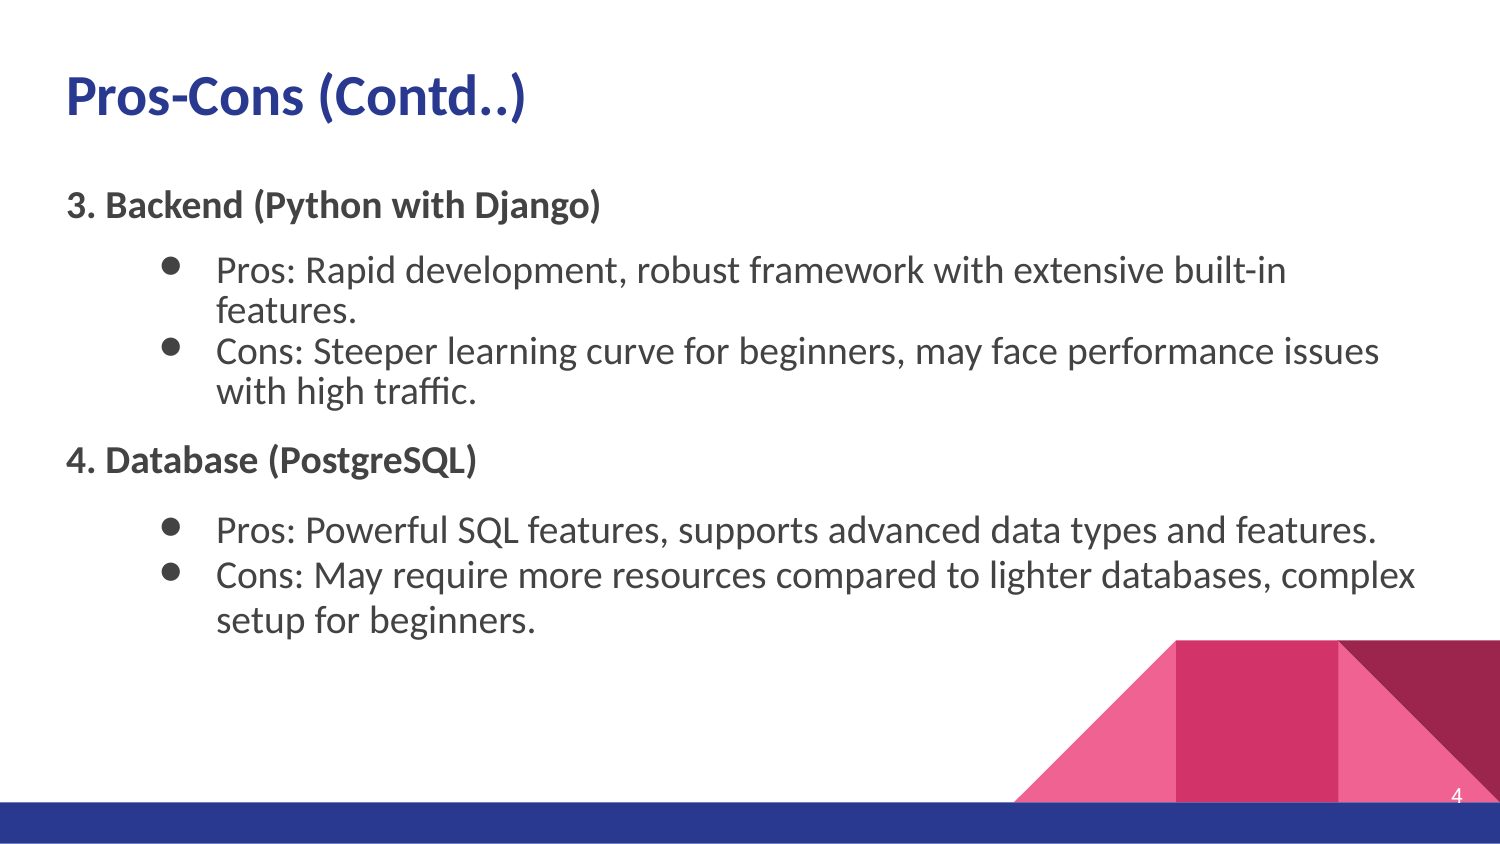

# Pros-Cons (Contd..)
3. Backend (Python with Django)
Pros: Rapid development, robust framework with extensive built-in features.
Cons: Steeper learning curve for beginners, may face performance issues with high traffic.
4. Database (PostgreSQL)
Pros: Powerful SQL features, supports advanced data types and features.
Cons: May require more resources compared to lighter databases, complex setup for beginners.
4